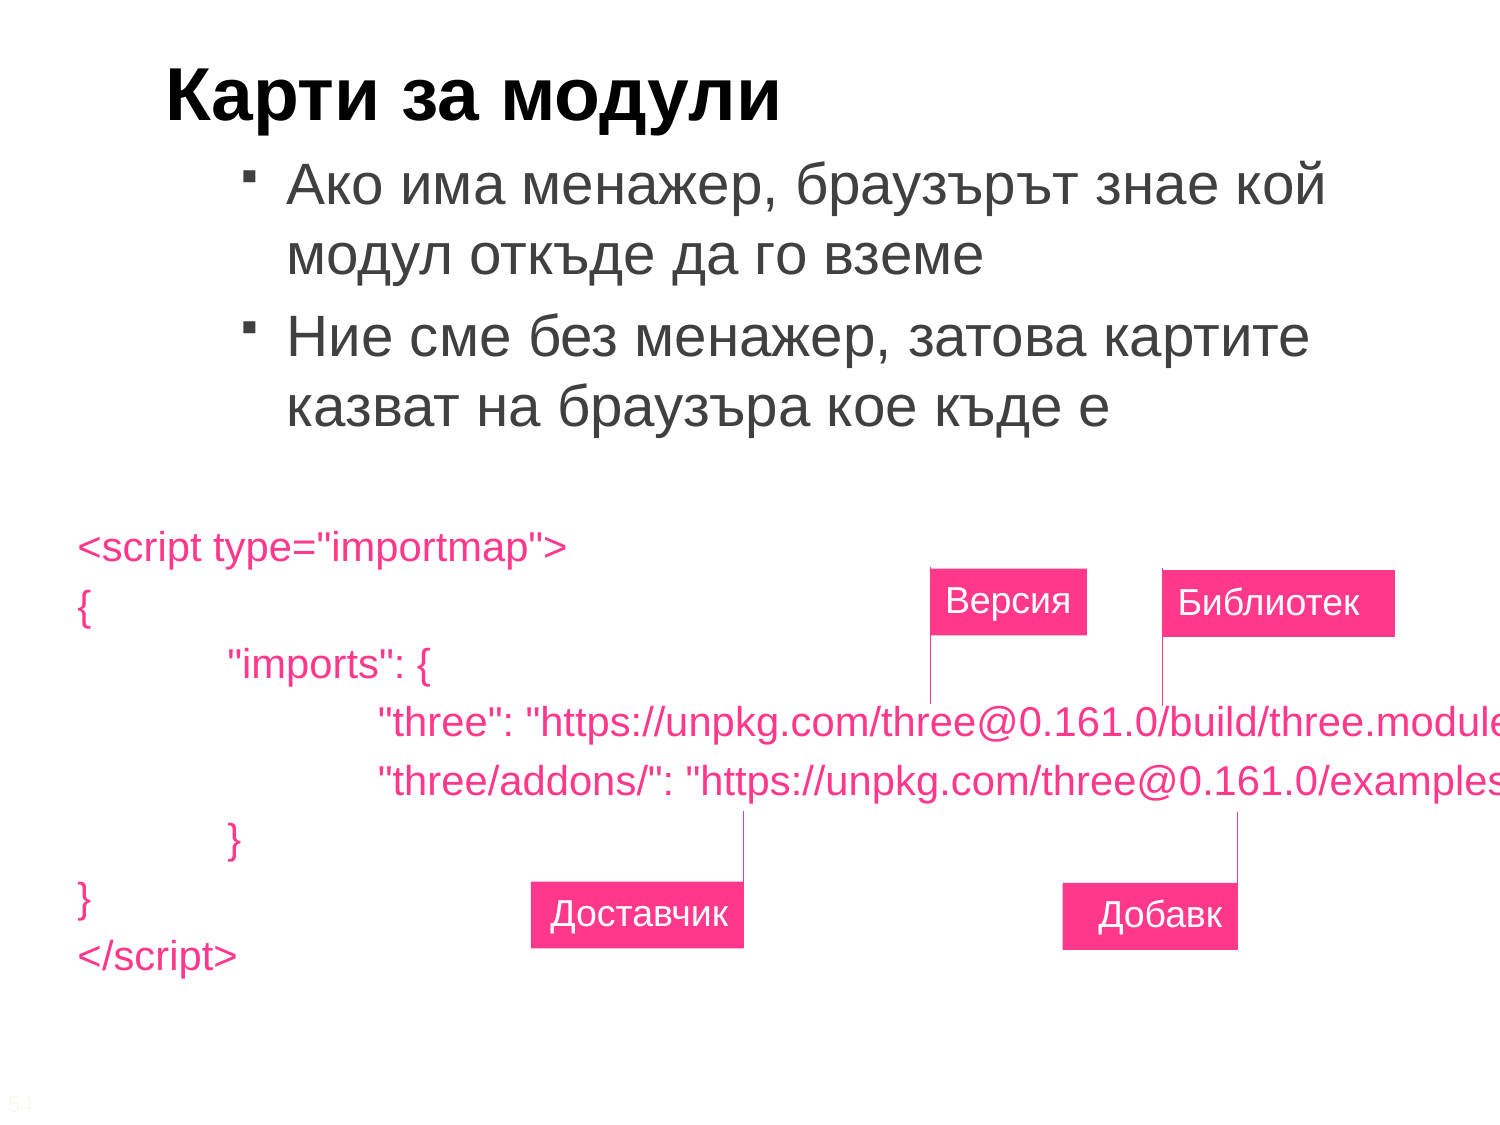

Карти за модули
Ако има менажер, браузърът знае кой модул откъде да го вземе
Ние сме без менажер, затова картите казват на браузъра кое къде е
<script type="importmap">
{
	"imports": {
			"three": "https://unpkg.com/three@0.161.0/build/three.module.js",
			"three/addons/": "https://unpkg.com/three@0.161.0/examples/jsm/"
	}
}
</script>
Версия
Библиотека
Доставчик
Добавки